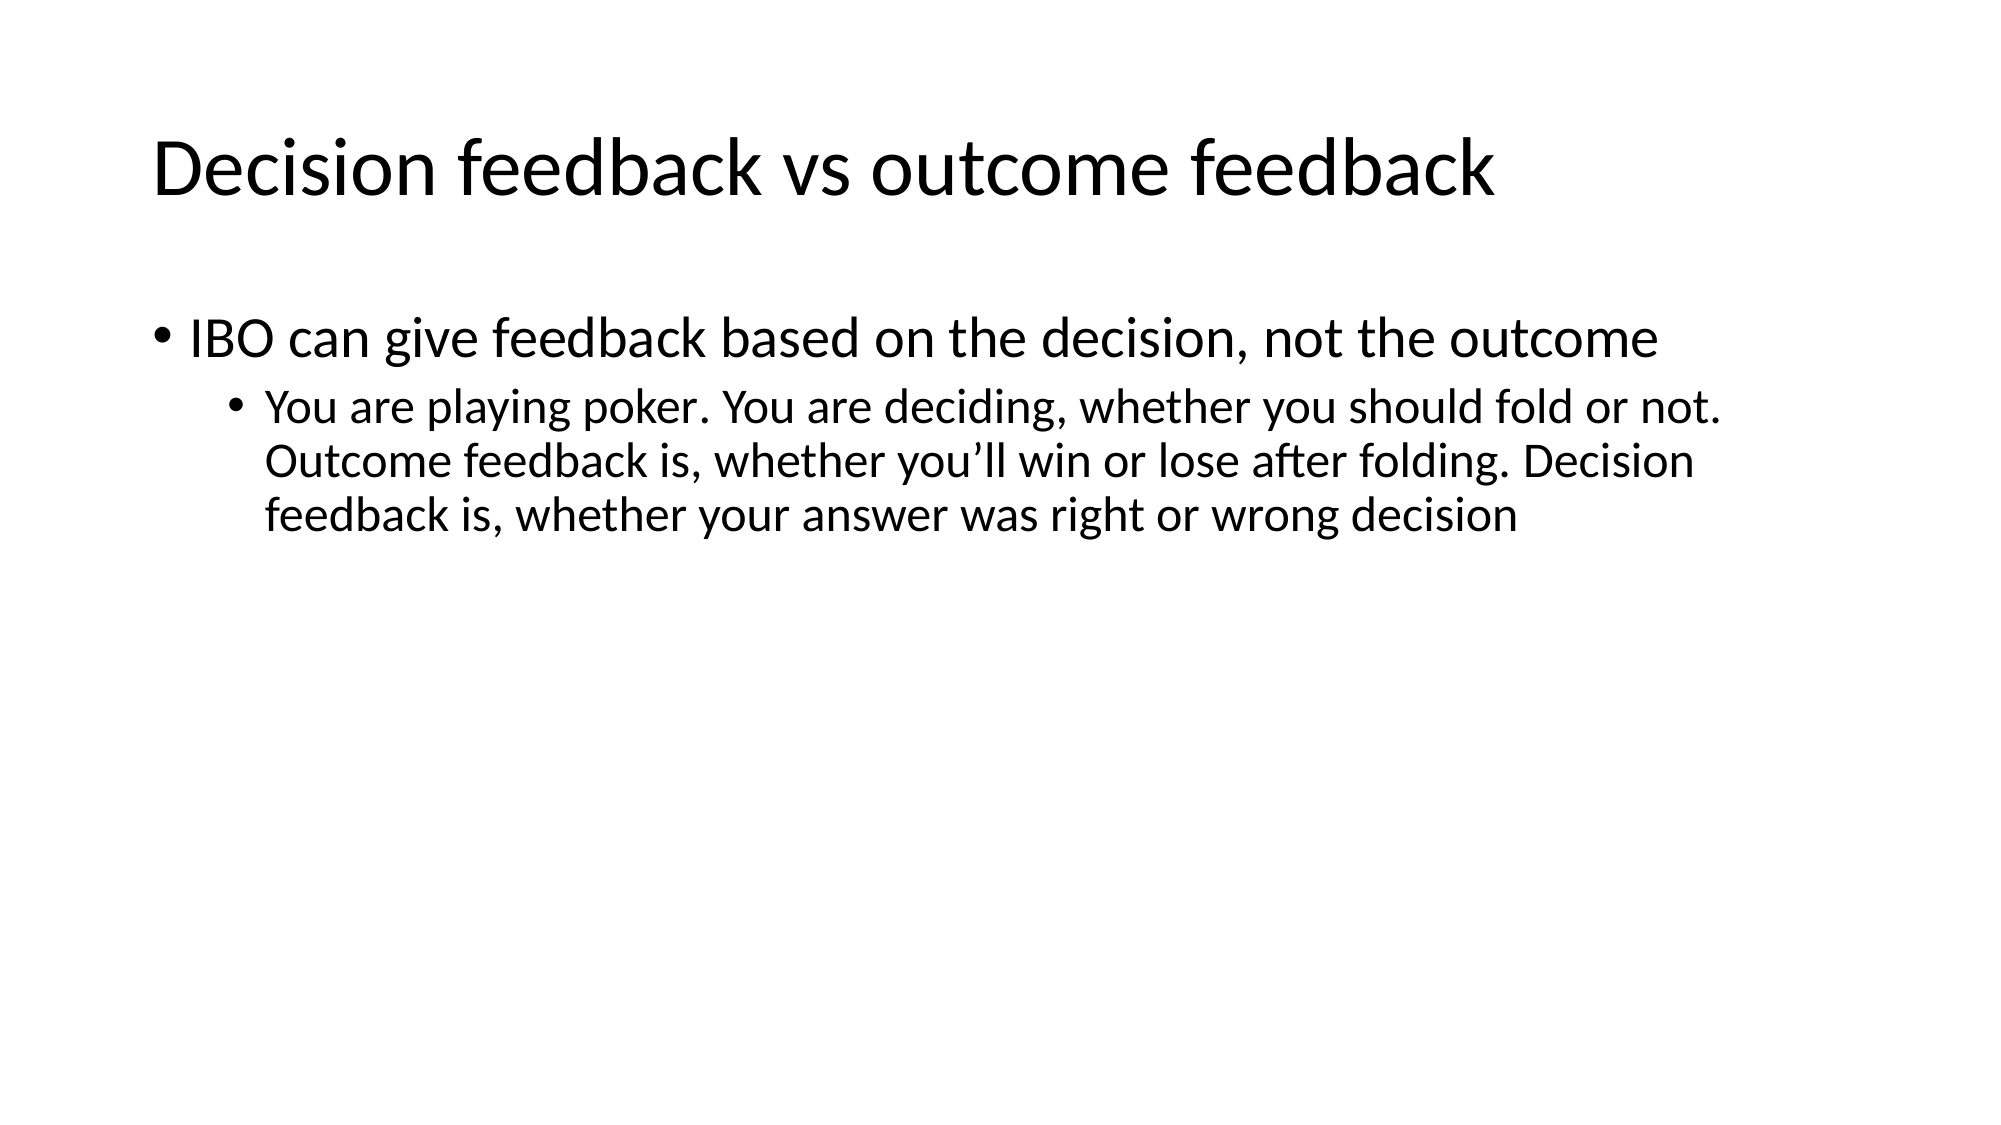

# Decision feedback vs outcome feedback
IBO can give feedback based on the decision, not the outcome
You are playing poker. You are deciding, whether you should fold or not. Outcome feedback is, whether you’ll win or lose after folding. Decision feedback is, whether your answer was right or wrong decision